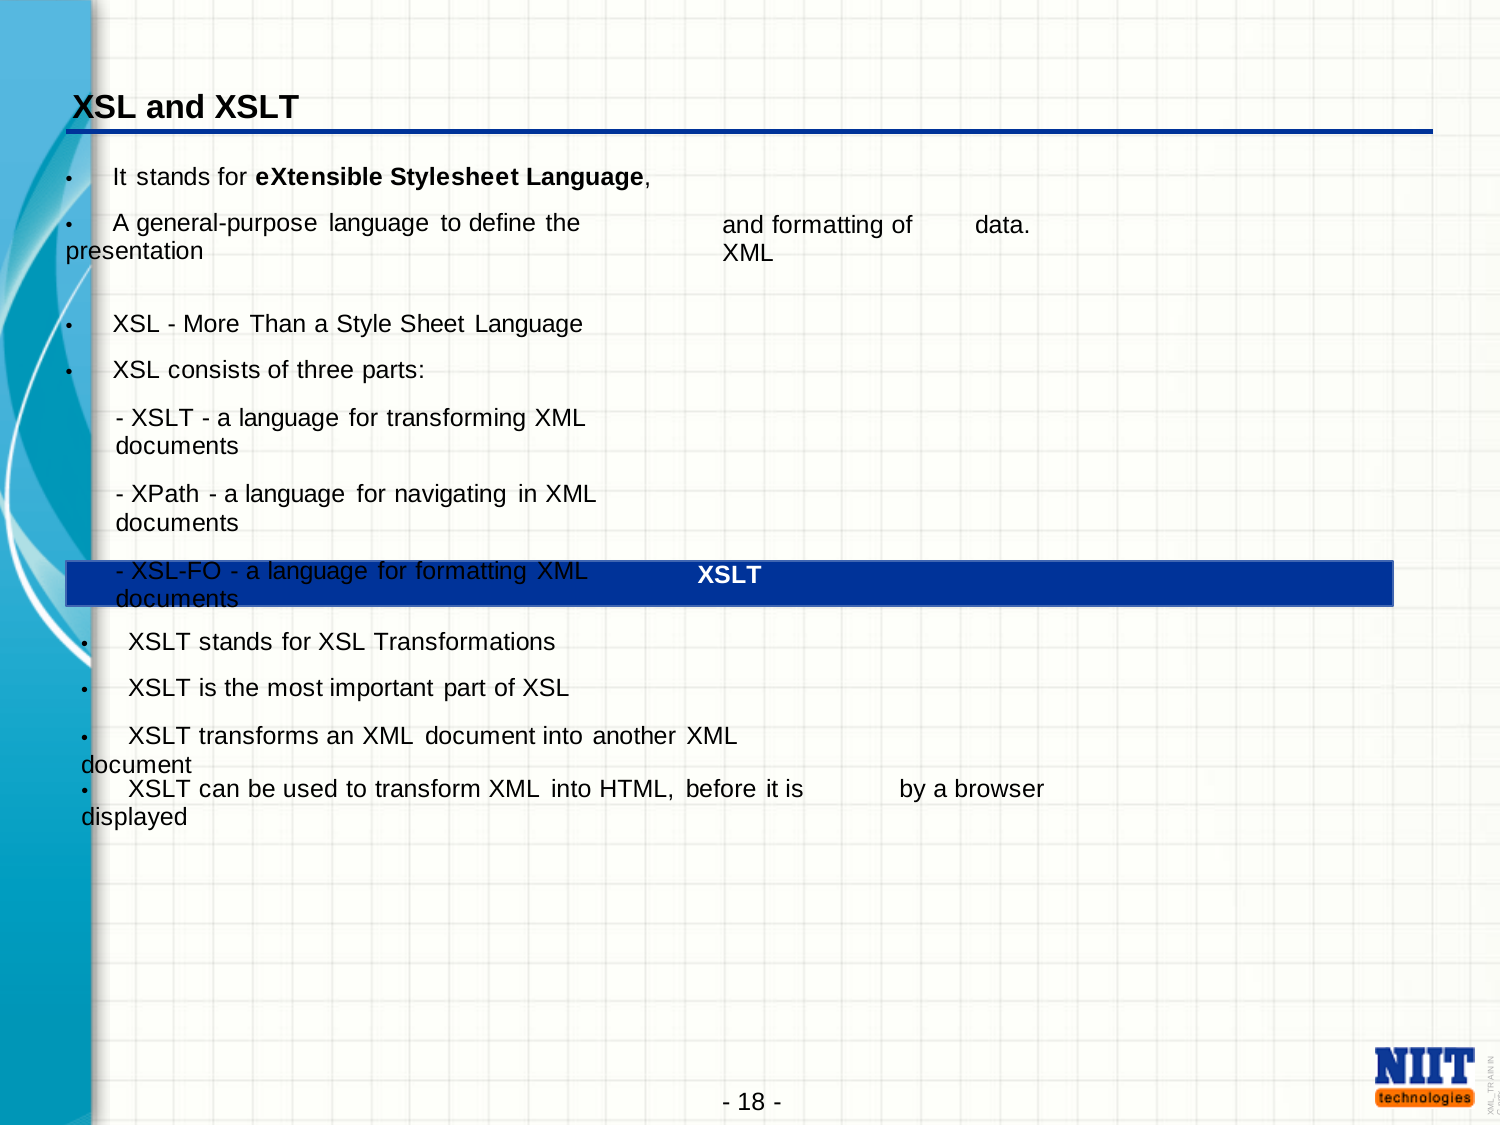

XSL and XSLT

•       It stands for eXtensible Stylesheet Language,
•       A general-purpose language to define the presentation
and formatting of XML
data.
•       XSL - More Than a Style Sheet Language
•       XSL consists of three parts:
- XSLT - a language for transforming XML documents
- XPath - a language for navigating in XML documents
- XSL-FO - a language for formatting XML documents

XSLT
•       XSLT stands for XSL Transformations
•       XSLT is the most important part of XSL
•       XSLT transforms an XML document into another XML document
•       XSLT can be used to transform XML into HTML, before it is displayed
by a browser
XML_TR AIN IN G.pptx

- 18 -